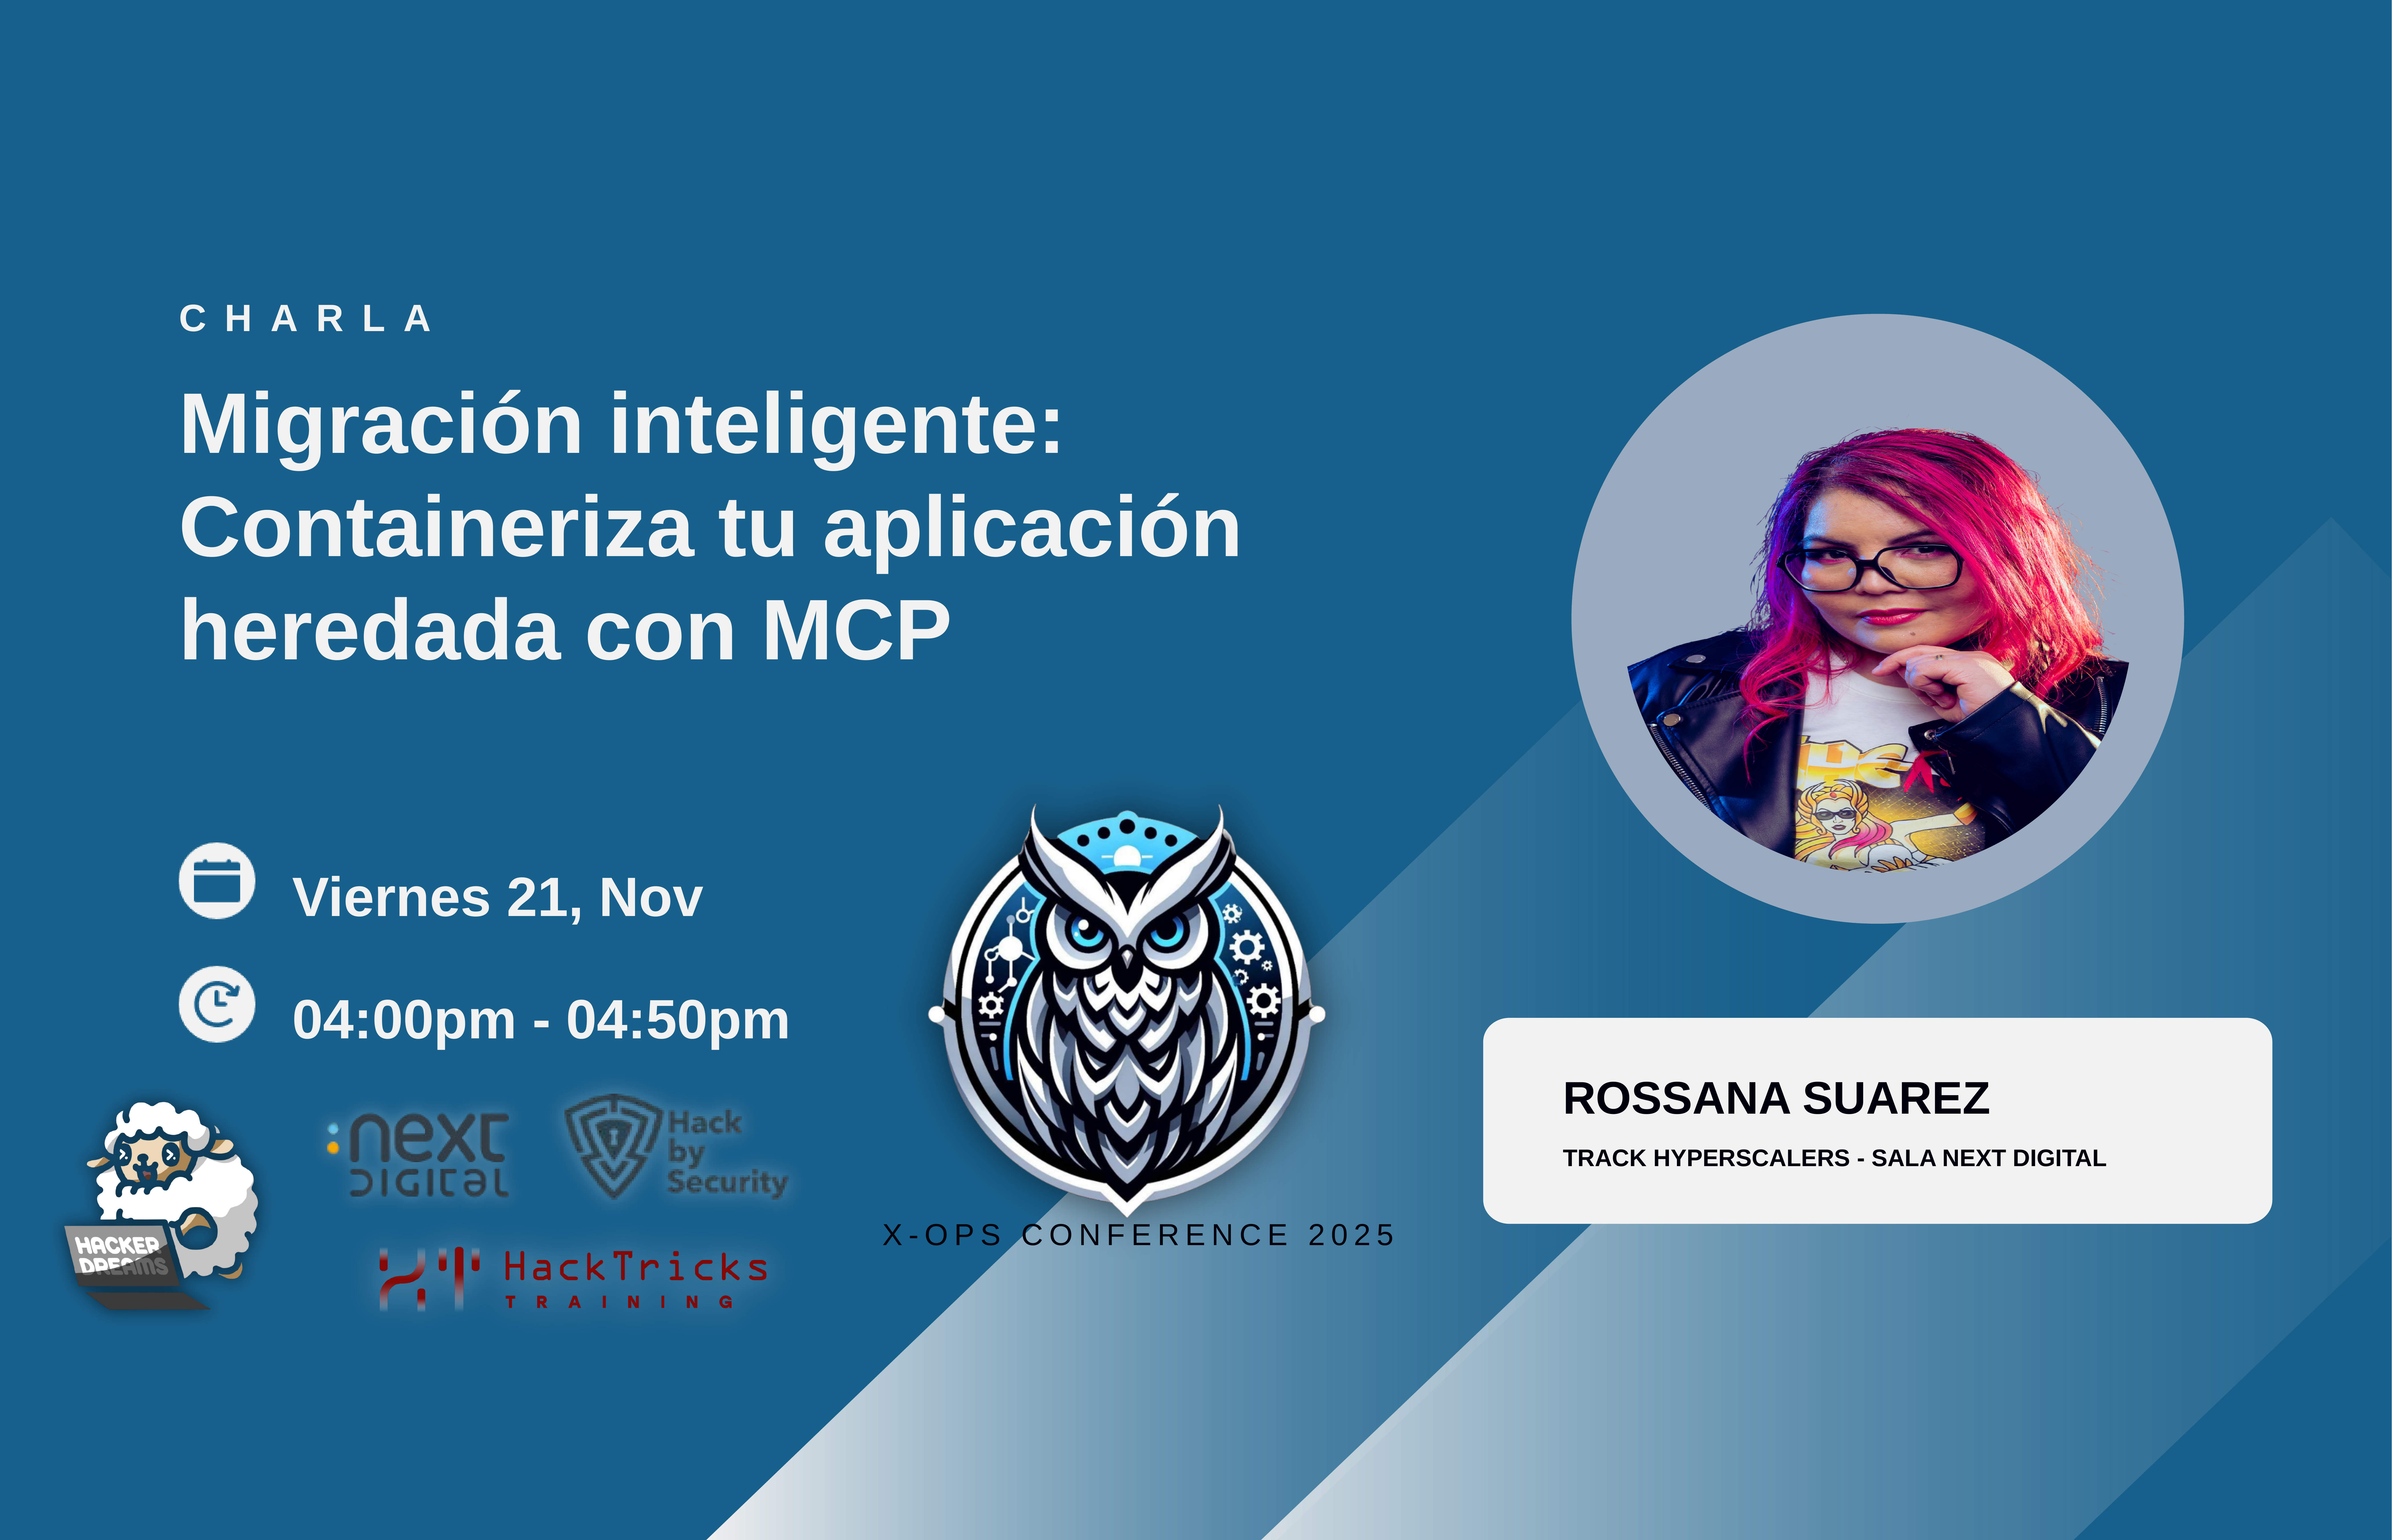

CHARLA

Migración inteligente: Containeriza tu aplicación heredada con MCP

Viernes 21, Nov

04:00pm - 04:50pm

ROSSANA SUAREZ

TRACK HYPERSCALERS - SALA NEXT DIGITAL

X-OPS CONFERENCE 2025